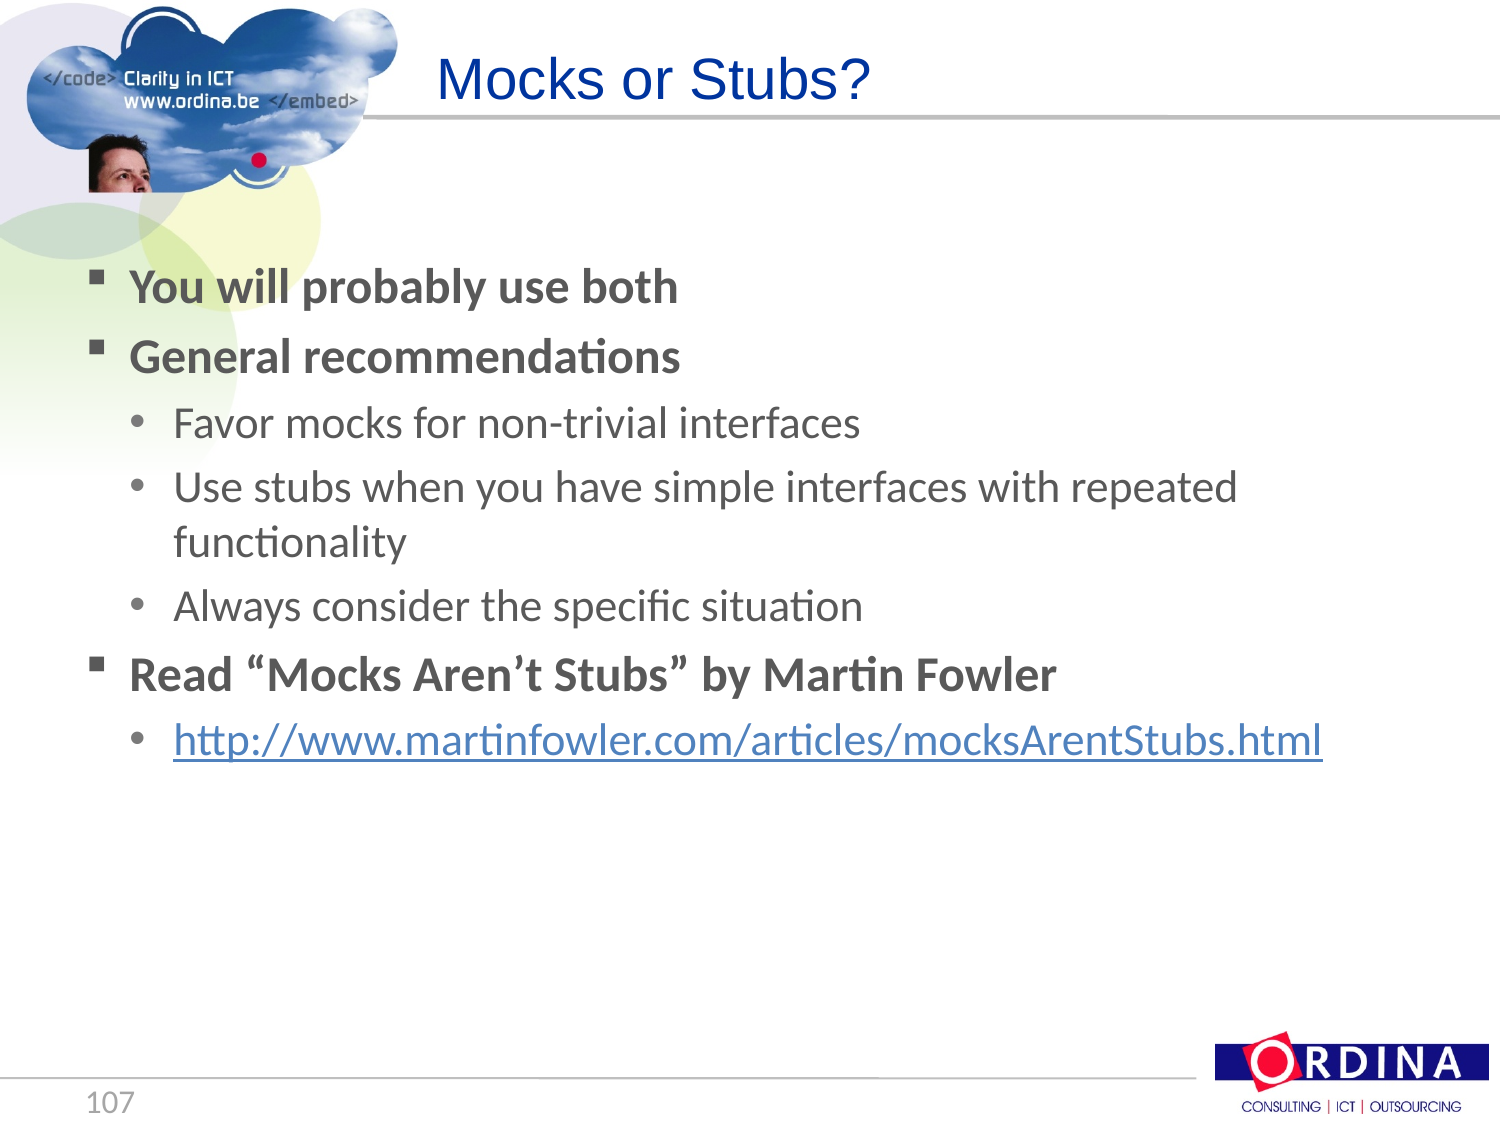

# Mocks or Stubs?
You will probably use both
General recommendations
Favor mocks for non-trivial interfaces
Use stubs when you have simple interfaces with repeated functionality
Always consider the specific situation
Read “Mocks Aren’t Stubs” by Martin Fowler
http://www.martinfowler.com/articles/mocksArentStubs.html

107